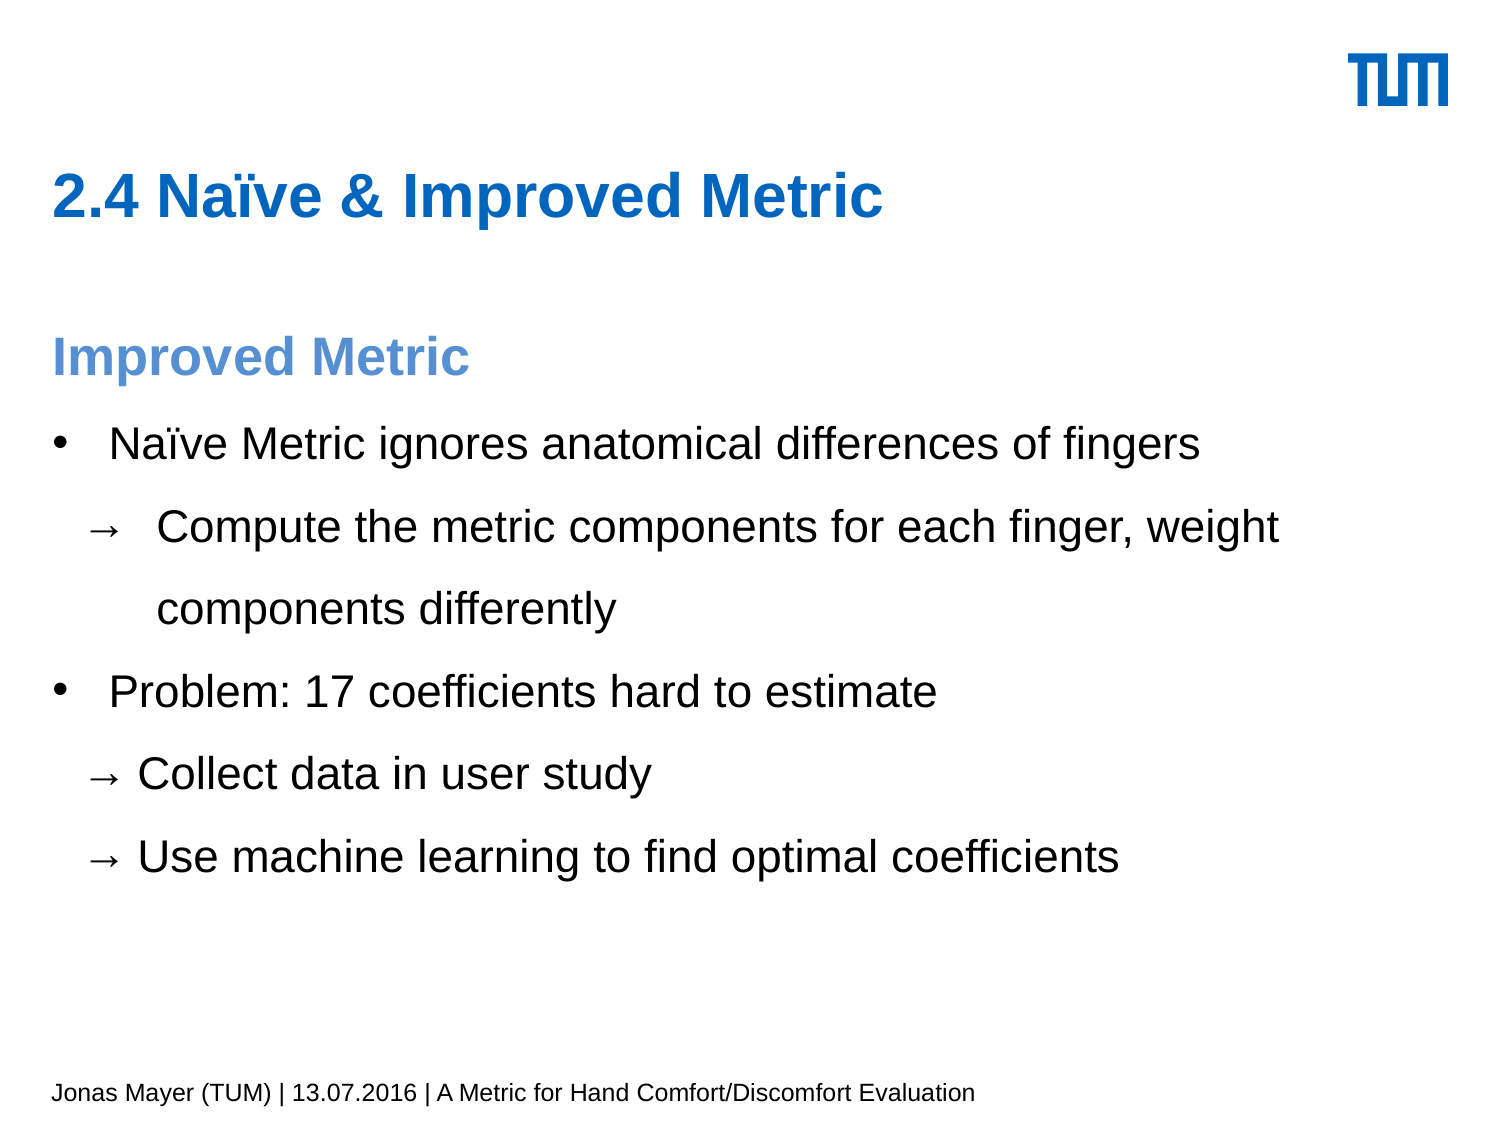

# 2.4 Naïve & Improved Metric
Improved Metric
Naïve Metric ignores anatomical differences of fingers
Compute the metric components for each finger, weight components differently
Problem: 17 coefficients hard to estimate
Collect data in user study
Use machine learning to find optimal coefficients

Jonas Mayer (TUM) | 13.07.2016 | A Metric for Hand Comfort/Discomfort Evaluation